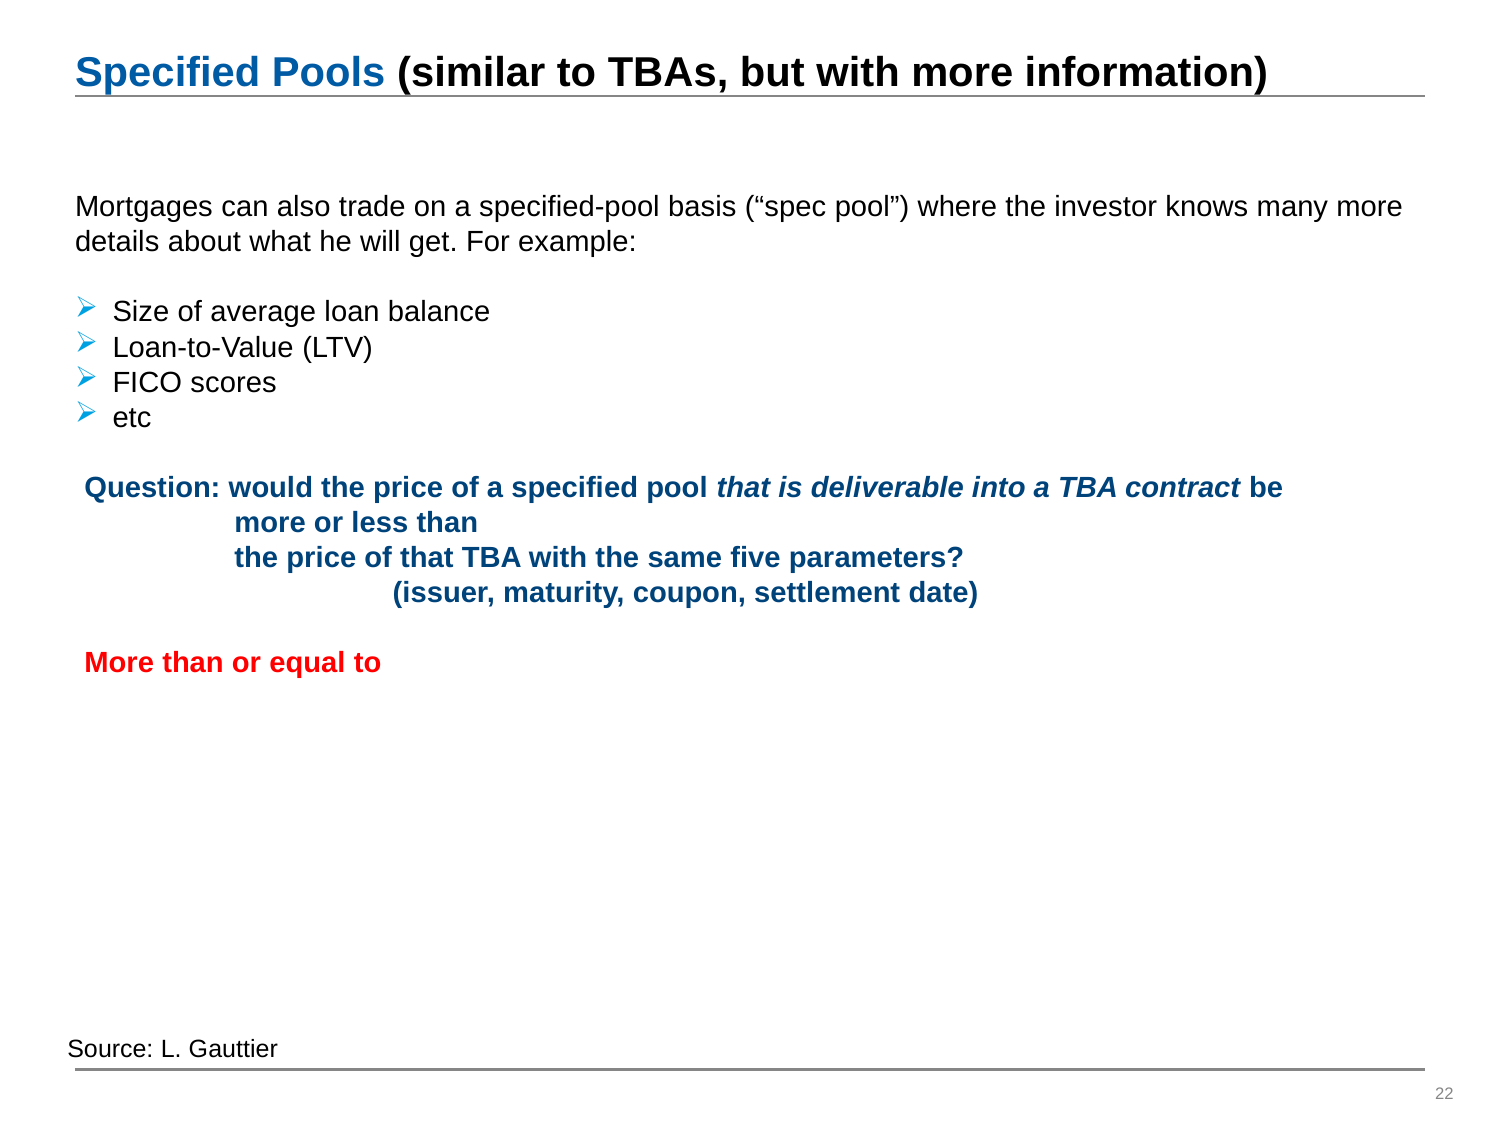

# Specified Pools (similar to TBAs, but with more information)
Mortgages can also trade on a specified-pool basis (“spec pool”) where the investor knows many more details about what he will get. For example:

Size of average loan balance
Loan-to-Value (LTV)
FICO scores
etc

Question: would the price of a specified pool that is deliverable into a TBA contract be
	more or less than
	the price of that TBA with the same five parameters?
		 (issuer, maturity, coupon, settlement date)

More than or equal to
Source: L. Gauttier